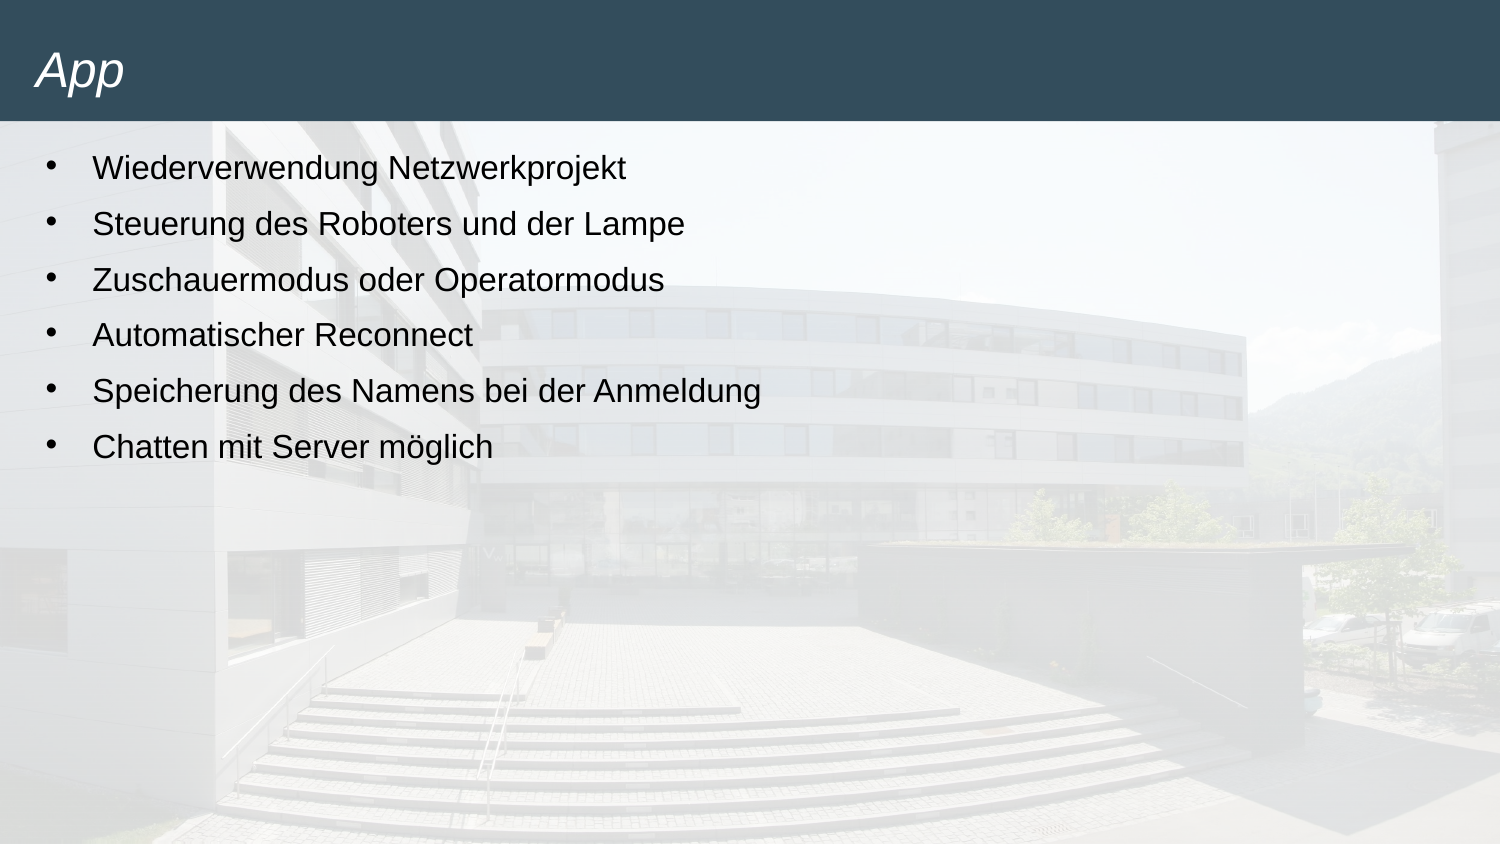

# App
Wiederverwendung Netzwerkprojekt

Steuerung des Roboters und der Lampe

Zuschauermodus oder Operatormodus

Automatischer Reconnect

Speicherung des Namens bei der Anmeldung

Chatten mit Server möglich